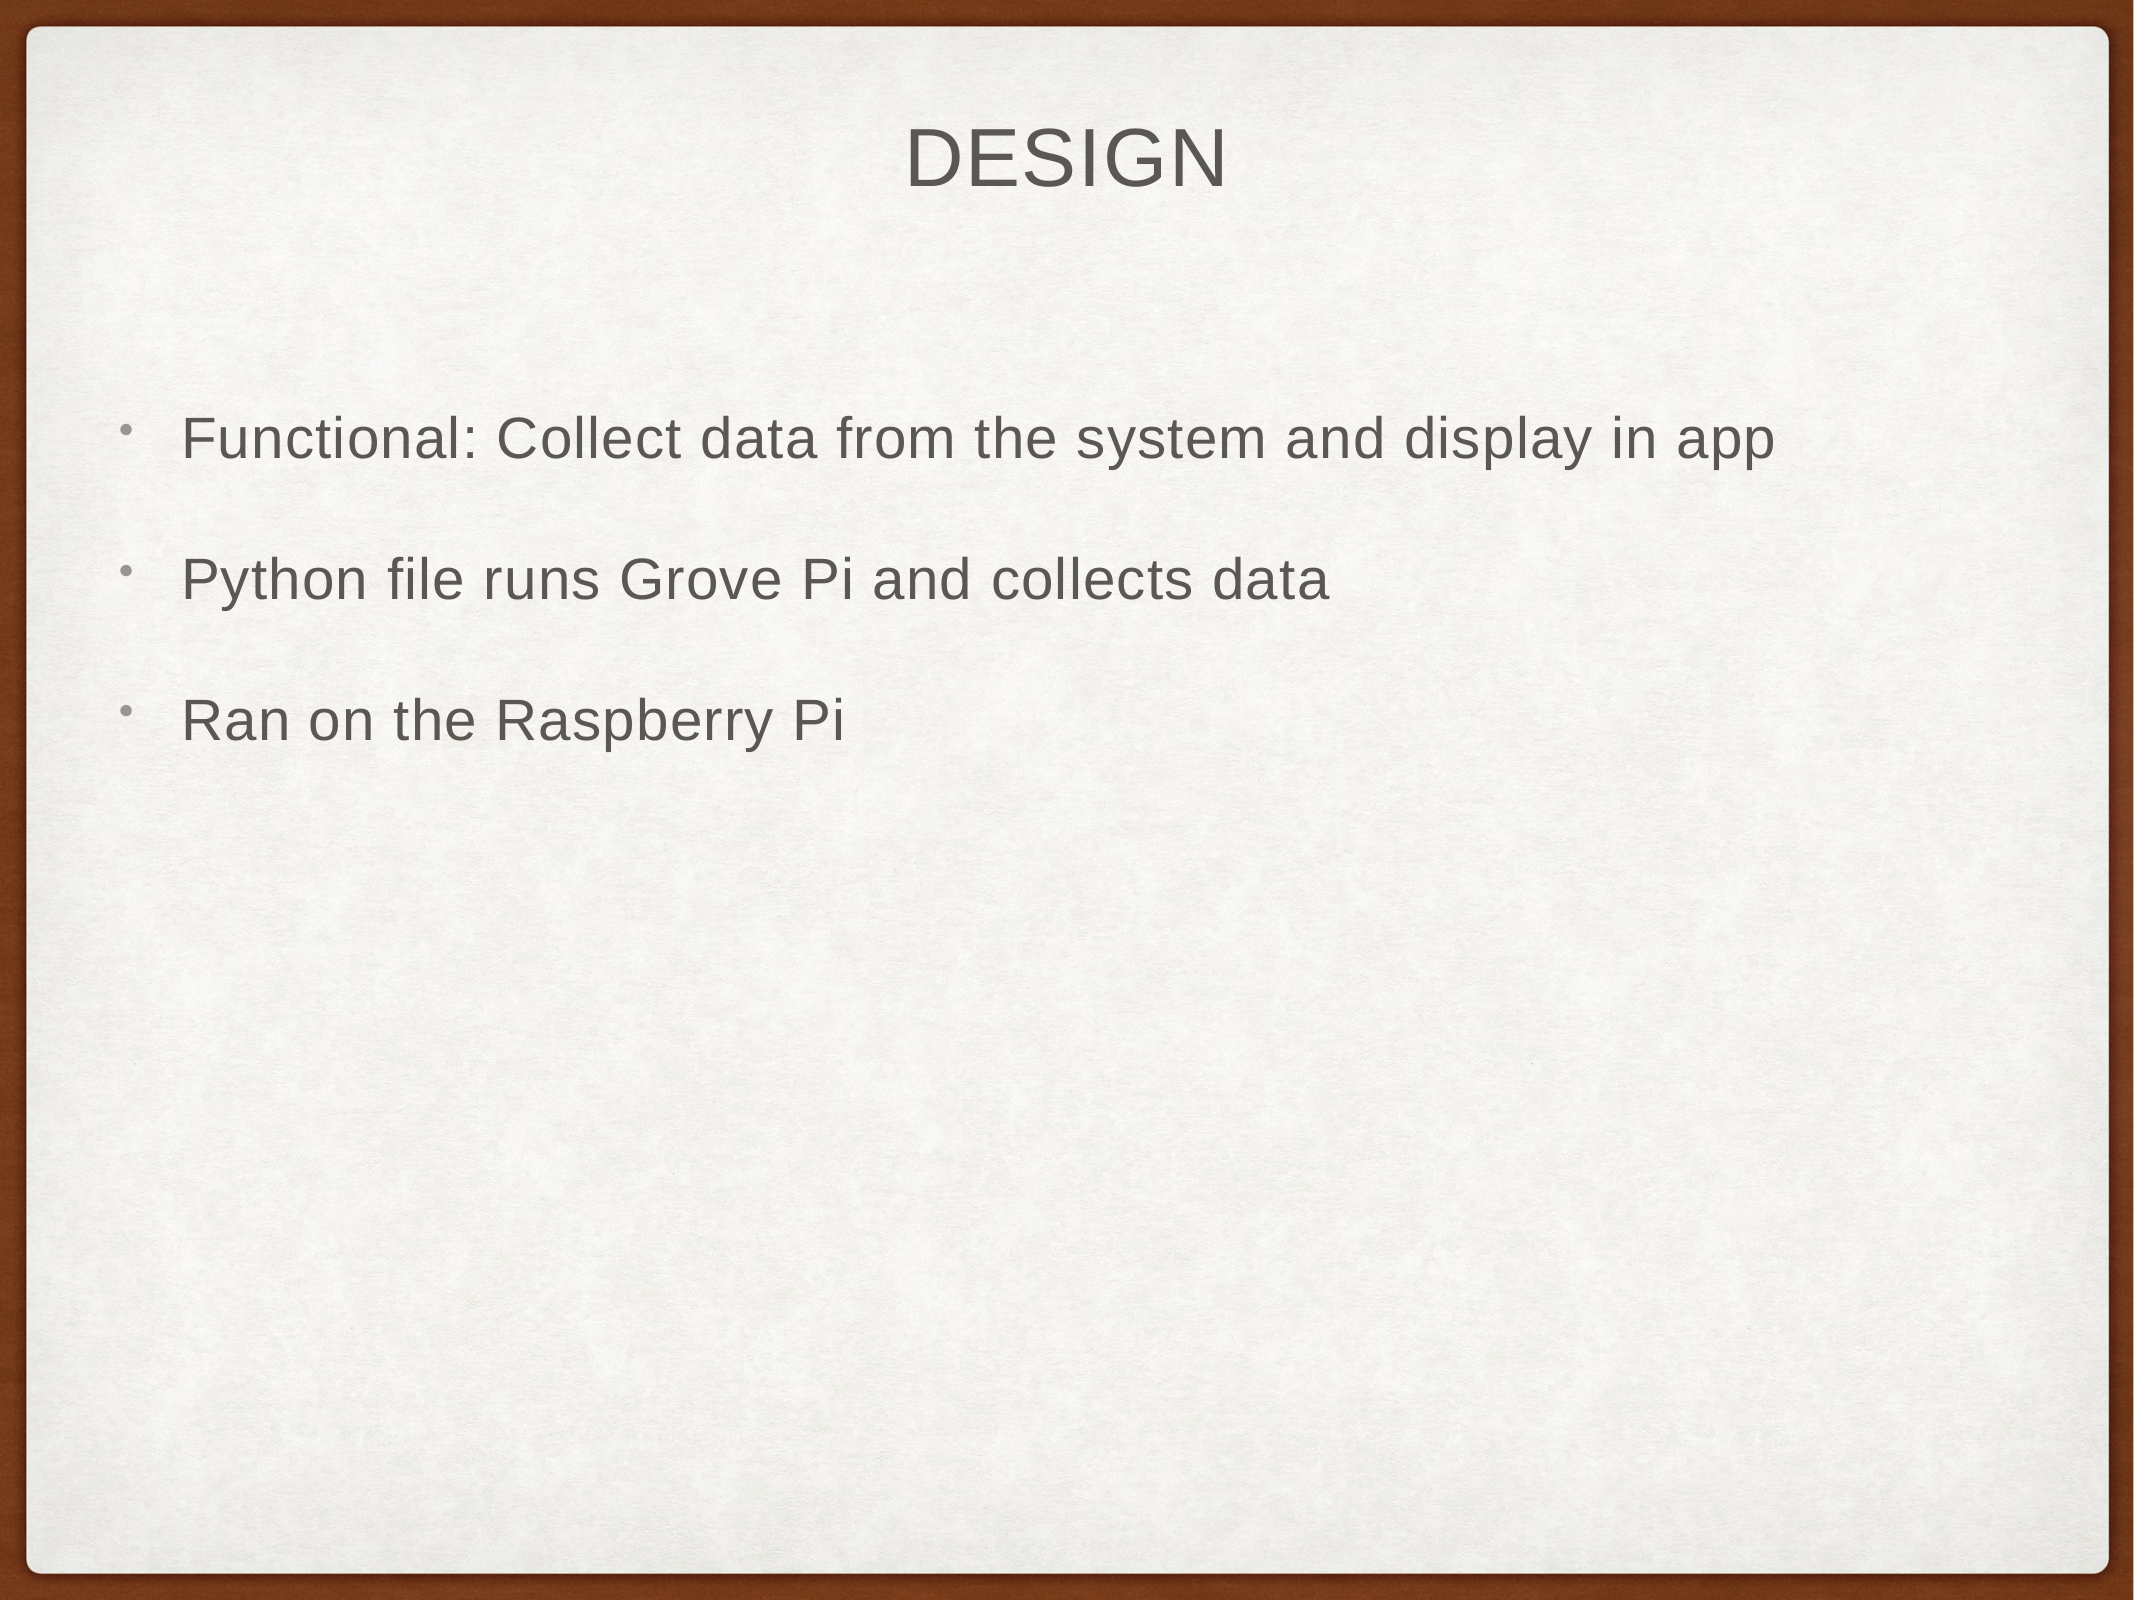

# Design

Functional: Collect data from the system and display in app
Python file runs Grove Pi and collects data
Ran on the Raspberry Pi